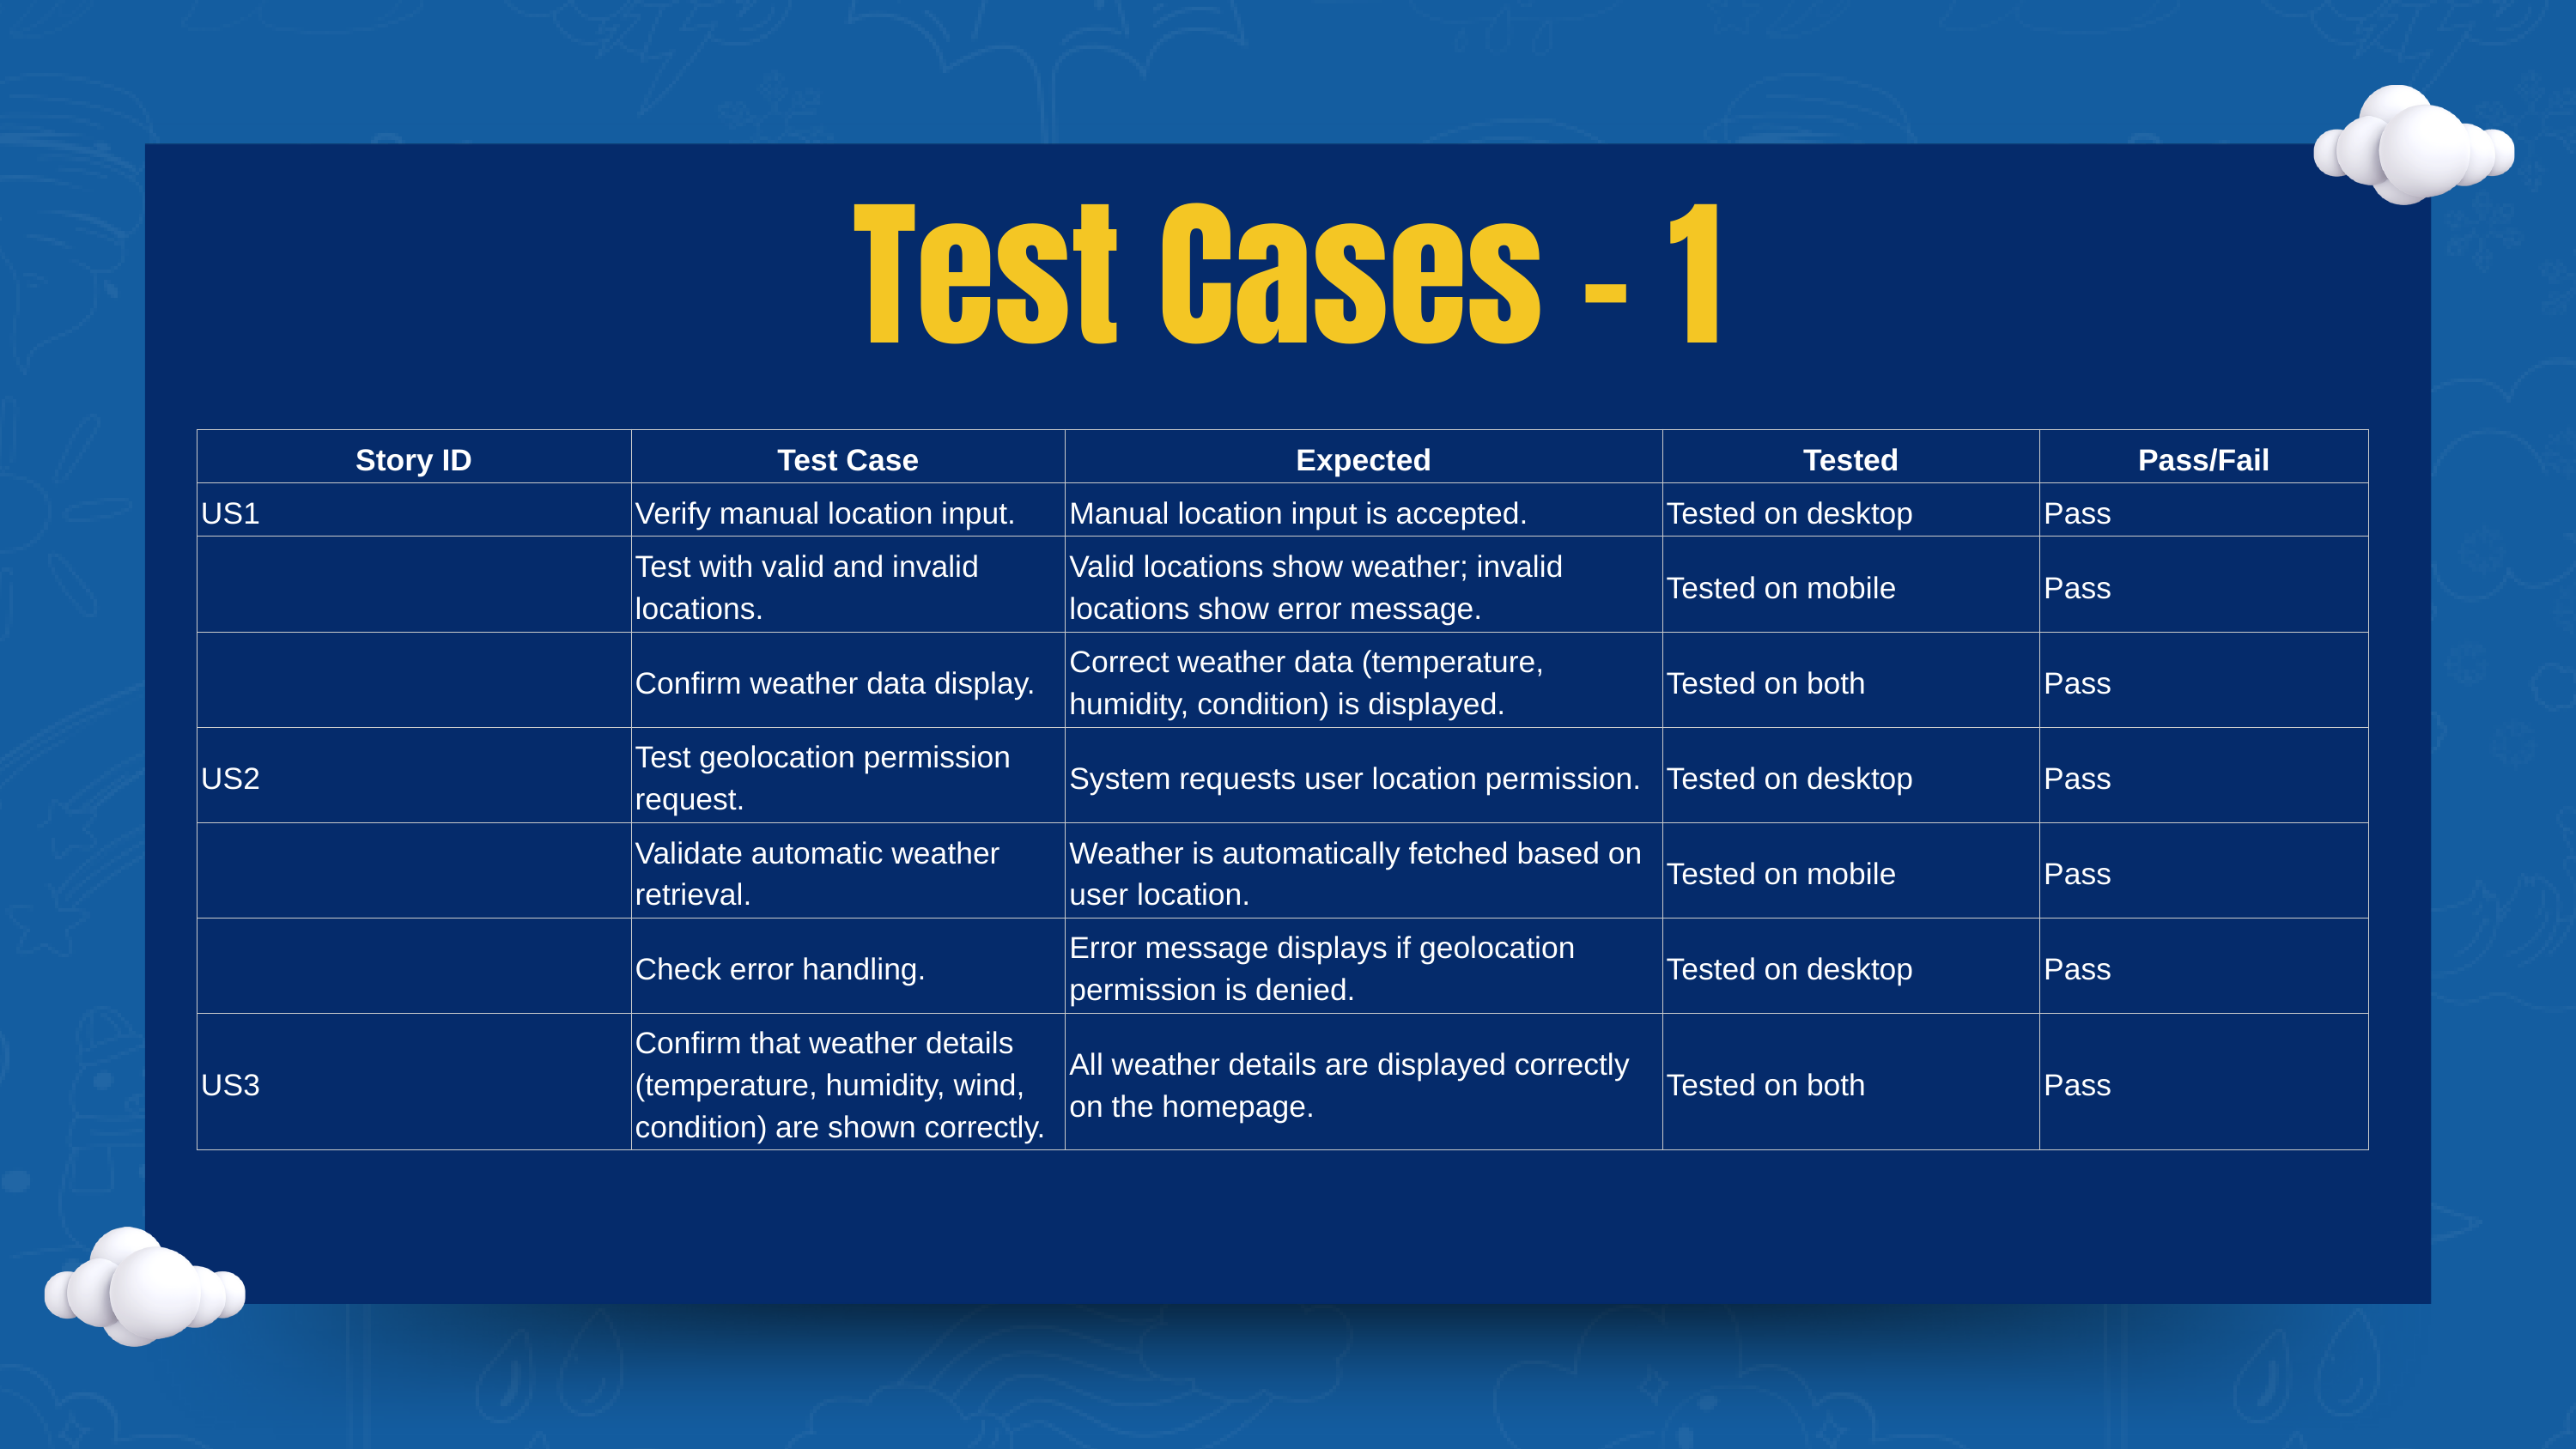

Test Cases - 1
| Story ID | Test Case | Expected | Tested | Pass/Fail |
| --- | --- | --- | --- | --- |
| US1 | Verify manual location input. | Manual location input is accepted. | Tested on desktop | Pass |
|  | Test with valid and invalid locations. | Valid locations show weather; invalid locations show error message. | Tested on mobile | Pass |
|  | Confirm weather data display. | Correct weather data (temperature, humidity, condition) is displayed. | Tested on both | Pass |
| US2 | Test geolocation permission request. | System requests user location permission. | Tested on desktop | Pass |
|  | Validate automatic weather retrieval. | Weather is automatically fetched based on user location. | Tested on mobile | Pass |
|  | Check error handling. | Error message displays if geolocation permission is denied. | Tested on desktop | Pass |
| US3 | Confirm that weather details (temperature, humidity, wind, condition) are shown correctly. | All weather details are displayed correctly on the homepage. | Tested on both | Pass |